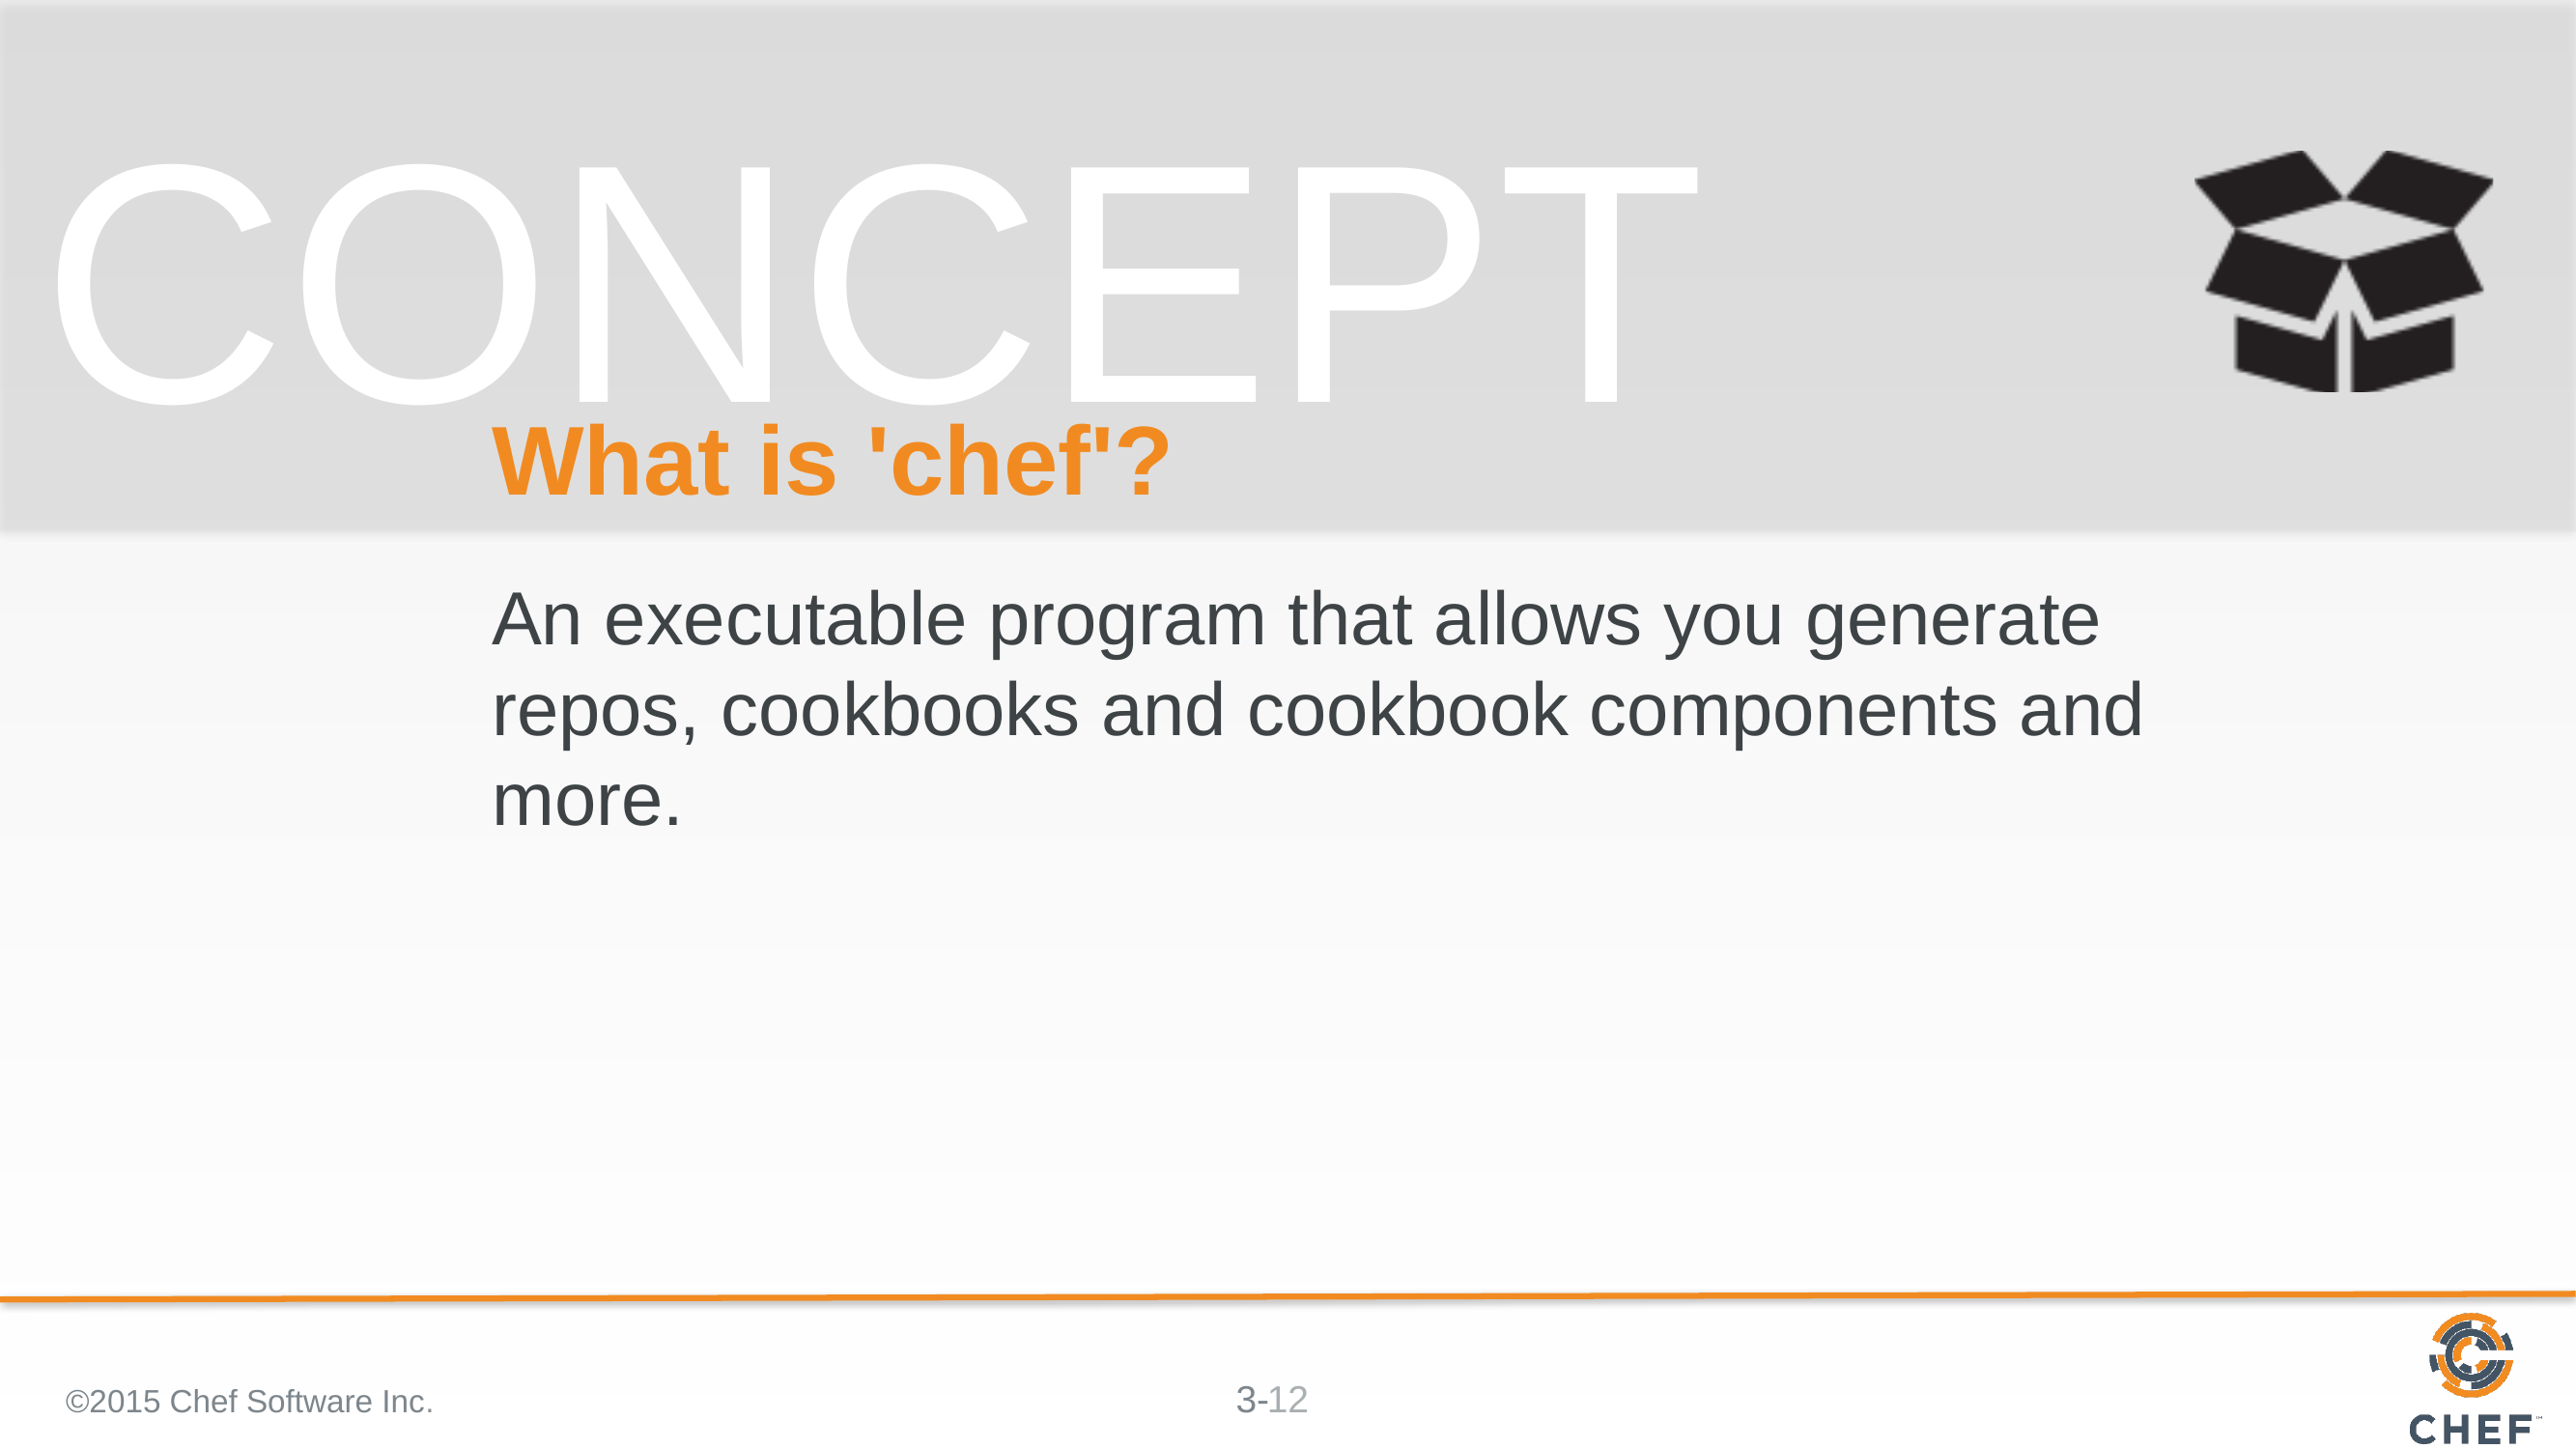

# What is 'chef'?
An executable program that allows you generate repos, cookbooks and cookbook components and more.
©2015 Chef Software Inc.
12